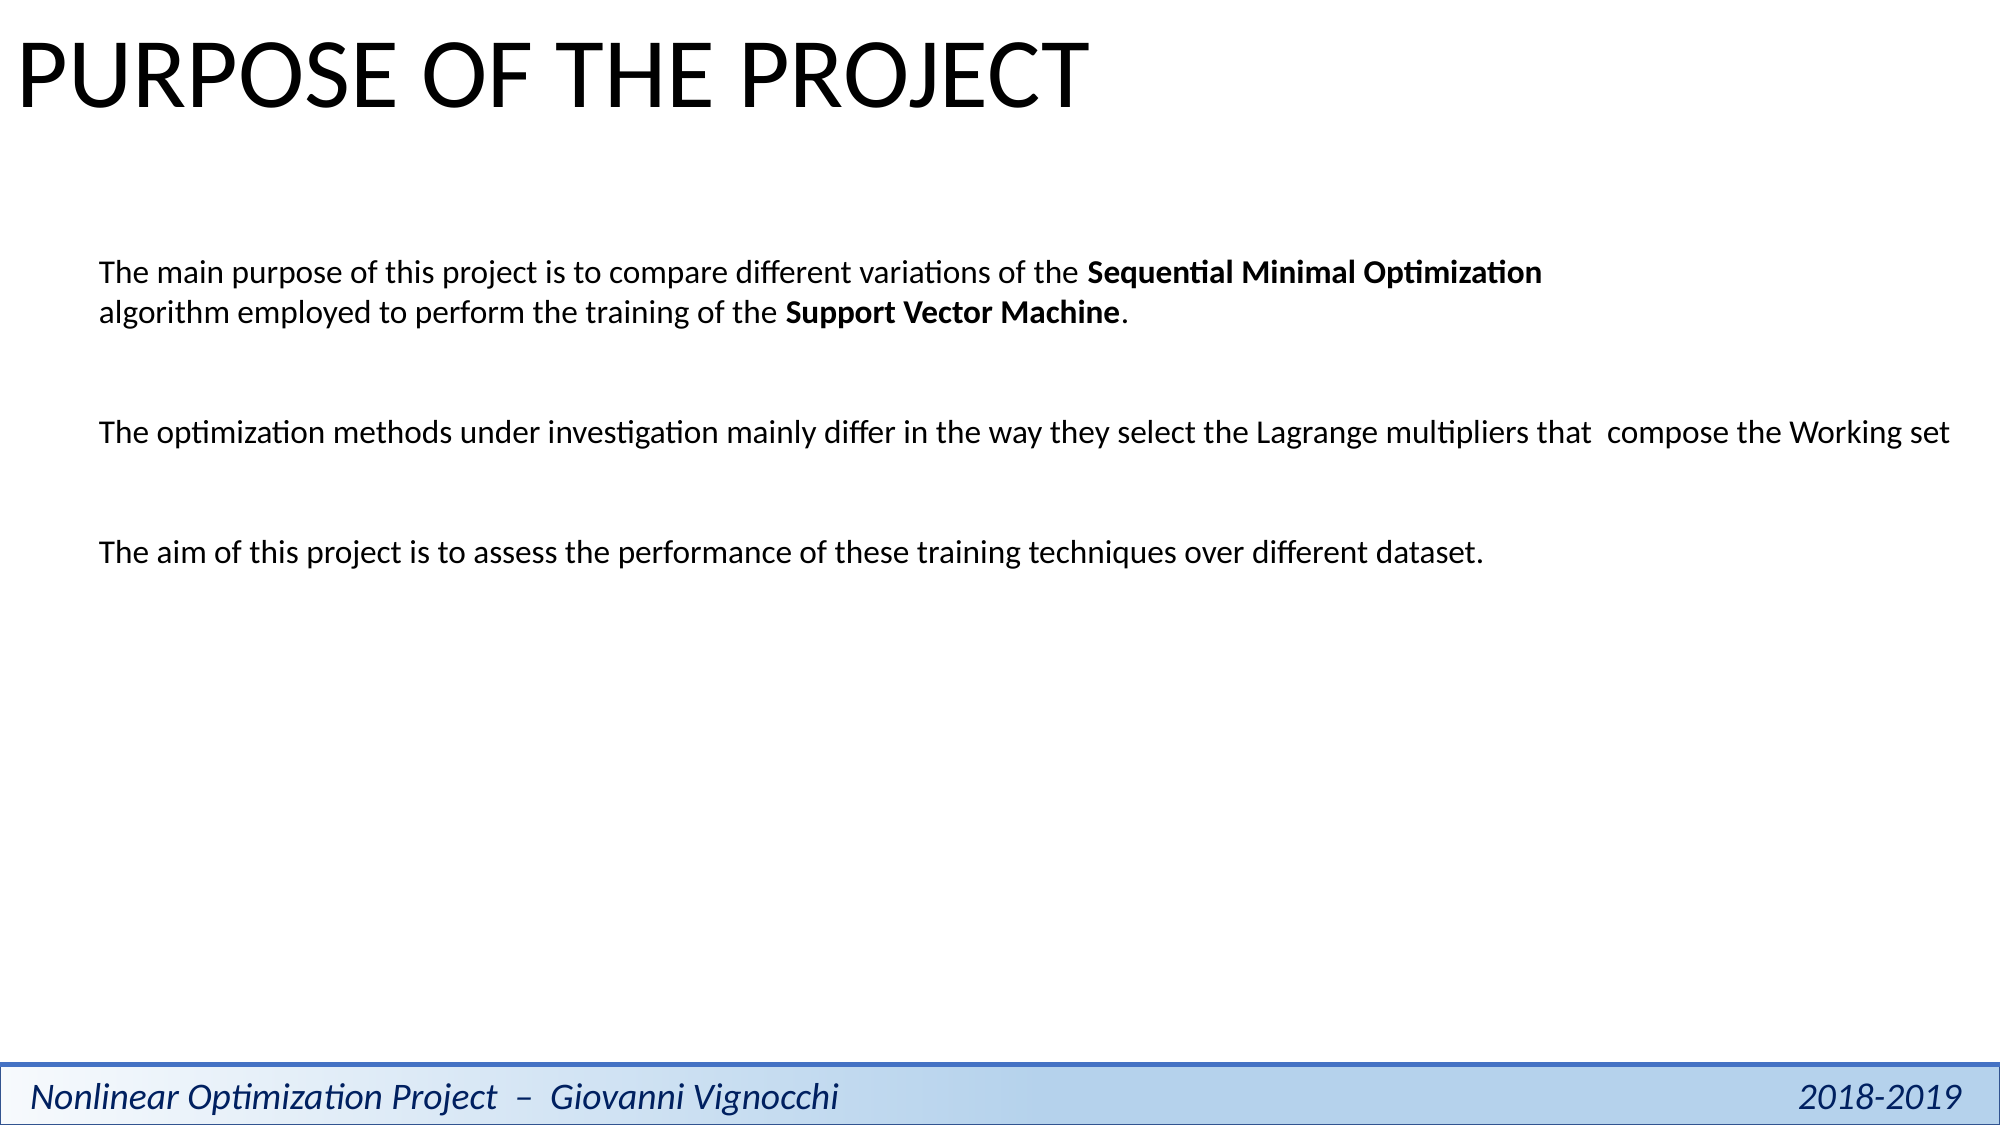

PURPOSE OF THE PROJECT
The main purpose of this project is to compare different variations of the Sequential Minimal Optimization
algorithm employed to perform the training of the Support Vector Machine.

The optimization methods under investigation mainly differ in the way they select the Lagrange multipliers that  compose the Working set

The aim of this project is to assess the performance of these training techniques over different dataset.

                                                                                                                                                                                                               2018-2019
Nonlinear Optimization Project  –  Giovanni Vignocchi